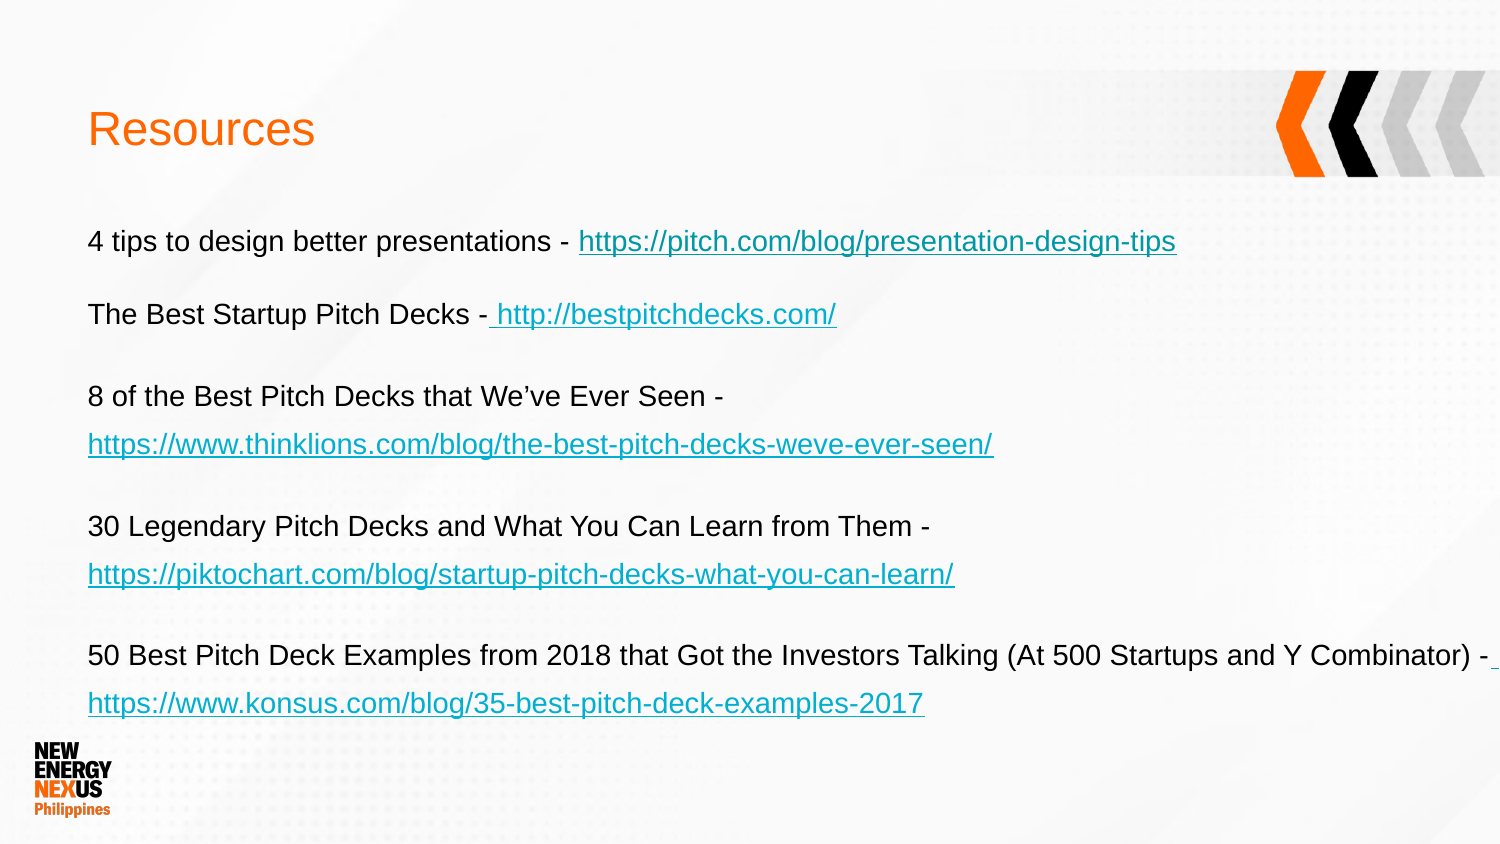

# Resources
4 tips to design better presentations - https://pitch.com/blog/presentation-design-tips
The Best Startup Pitch Decks - http://bestpitchdecks.com/
8 of the Best Pitch Decks that We’ve Ever Seen - https://www.thinklions.com/blog/the-best-pitch-decks-weve-ever-seen/
30 Legendary Pitch Decks and What You Can Learn from Them -https://piktochart.com/blog/startup-pitch-decks-what-you-can-learn/
50 Best Pitch Deck Examples from 2018 that Got the Investors Talking (At 500 Startups and Y Combinator) - https://www.konsus.com/blog/35-best-pitch-deck-examples-2017